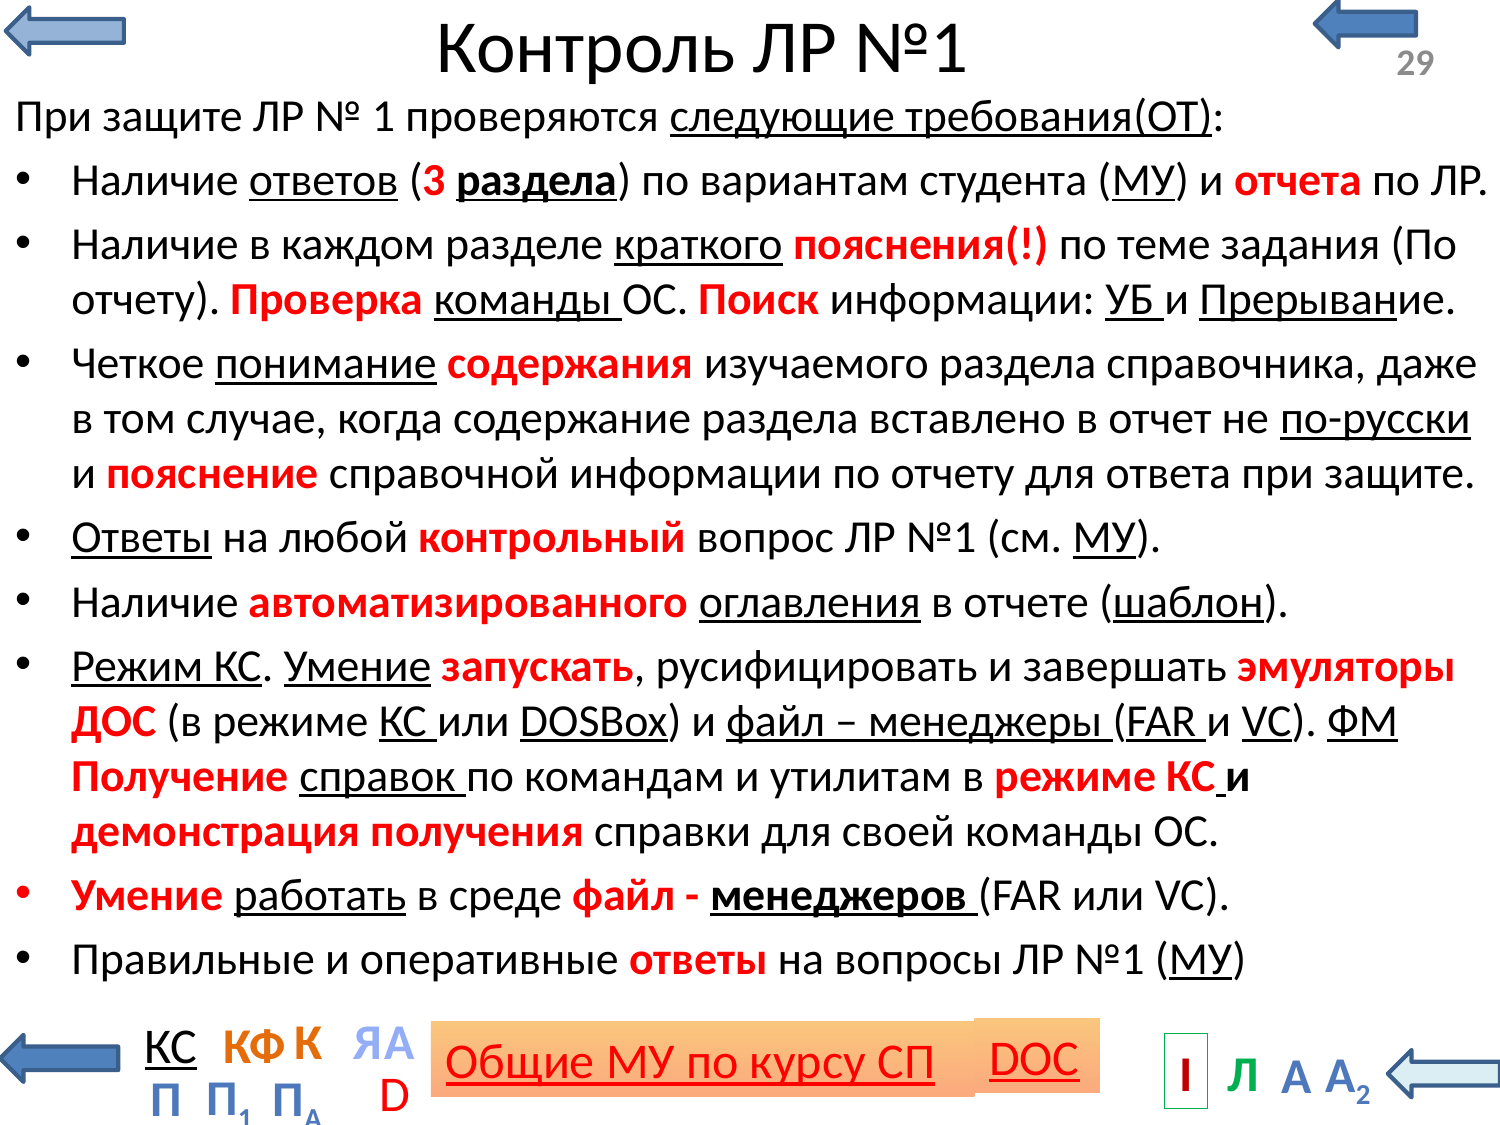

# Контроль ЛР №1
При защите ЛР № 1 проверяются следующие требования(ОТ):
Наличие ответов (3 раздела) по вариантам студента (МУ) и отчета по ЛР.
Наличие в каждом разделе краткого пояснения(!) по теме задания (По отчету). Проверка команды ОС. Поиск информации: УБ и Прерывание.
Четкое понимание содержания изучаемого раздела справочника, даже в том случае, когда содержание раздела вставлено в отчет не по-русски и пояснение справочной информации по отчету для ответа при защите.
Ответы на любой контрольный вопрос ЛР №1 (см. МУ).
Наличие автоматизированного оглавления в отчете (шаблон).
Режим КС. Умение запускать, русифицировать и завершать эмуляторы ДОС (в режиме КС или DOSBox) и файл – менеджеры (FAR и VC). ФМ Получение справок по командам и утилитам в режиме КС и демонстрация получения справки для своей команды ОС.
Умение работать в среде файл - менеджеров (FAR или VC).
Правильные и оперативные ответы на вопросы ЛР №1 (МУ)